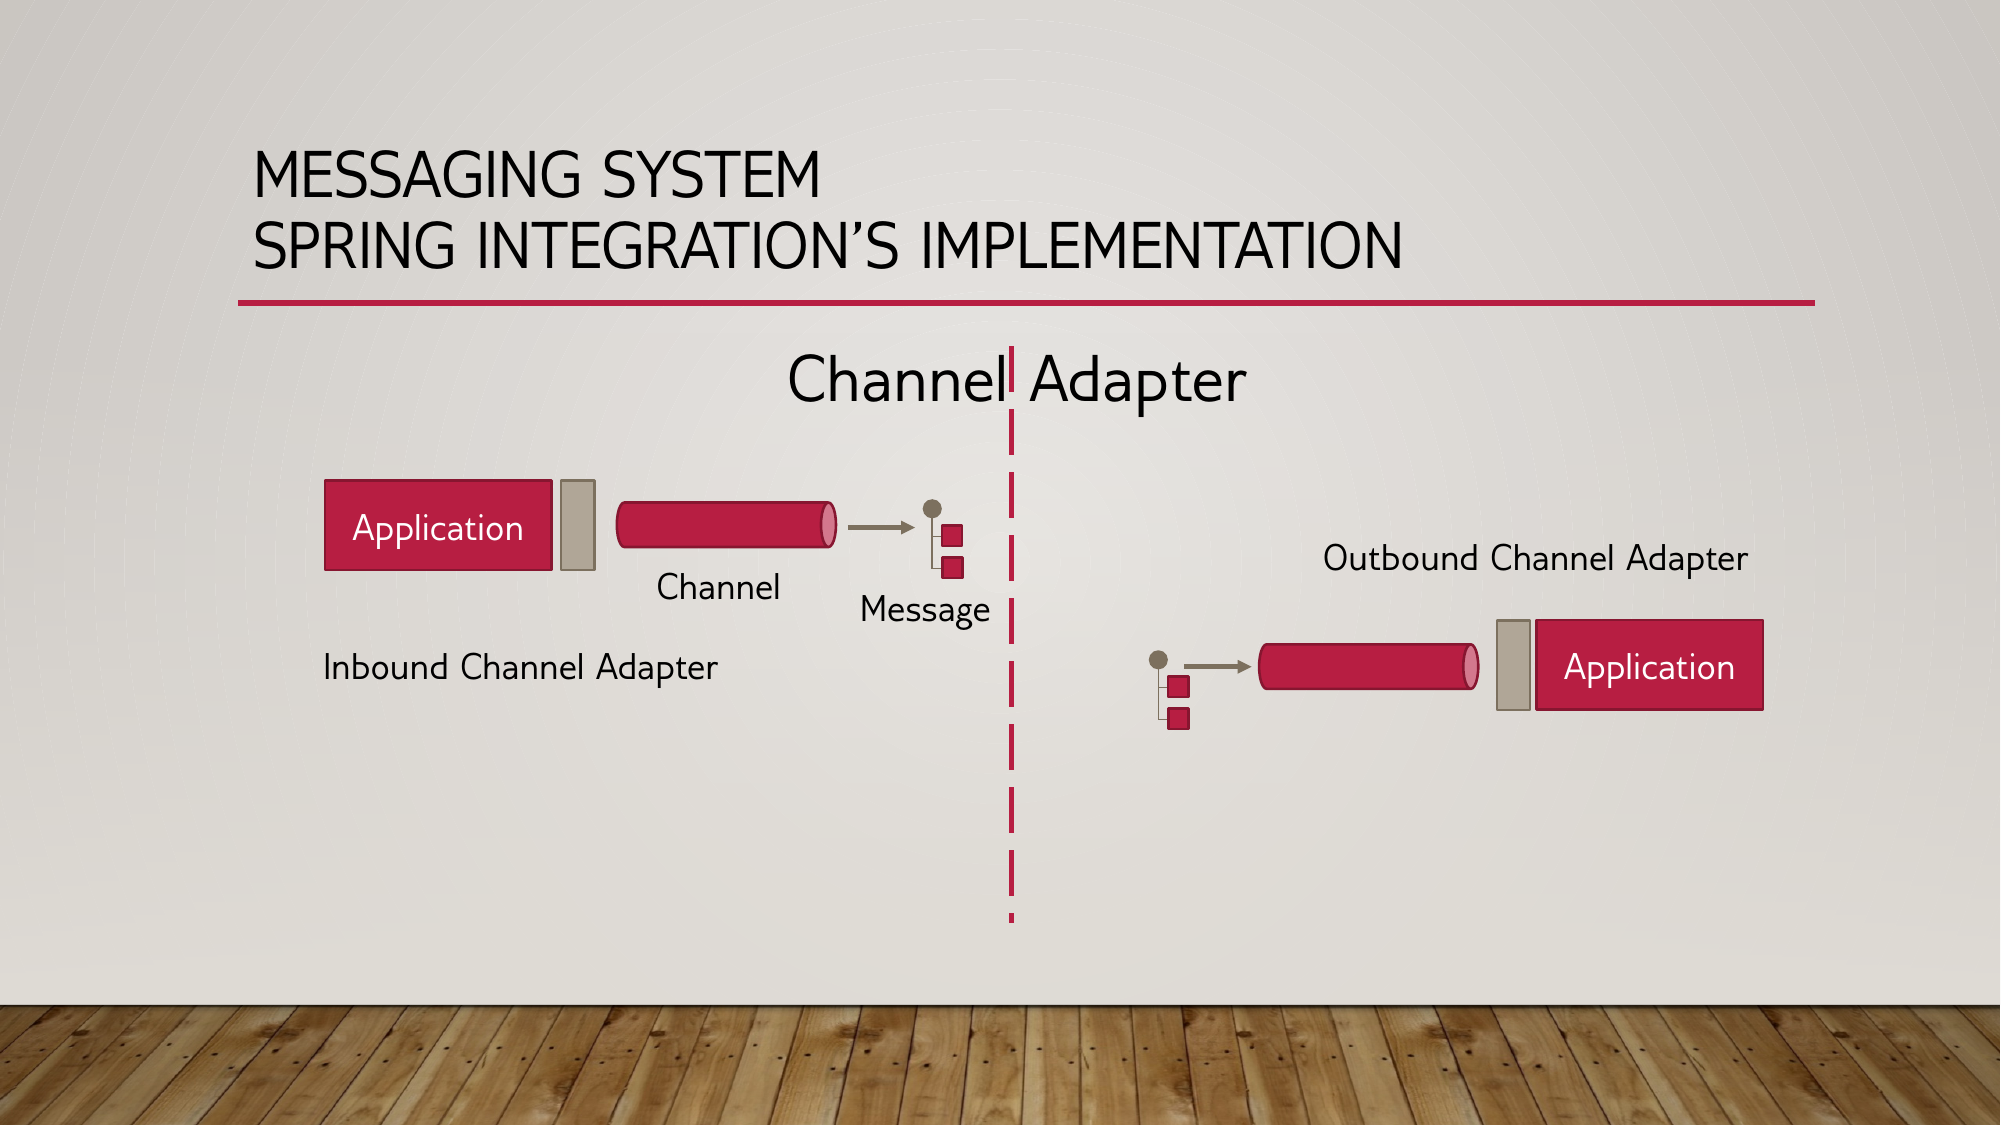

# Messaging System SPRING INTEGRATION’s IMPLEMENTATION
Channel Adapter
Application

Inbound Channel Adapter

Message

Channel
Outbound Channel Adapter
Application